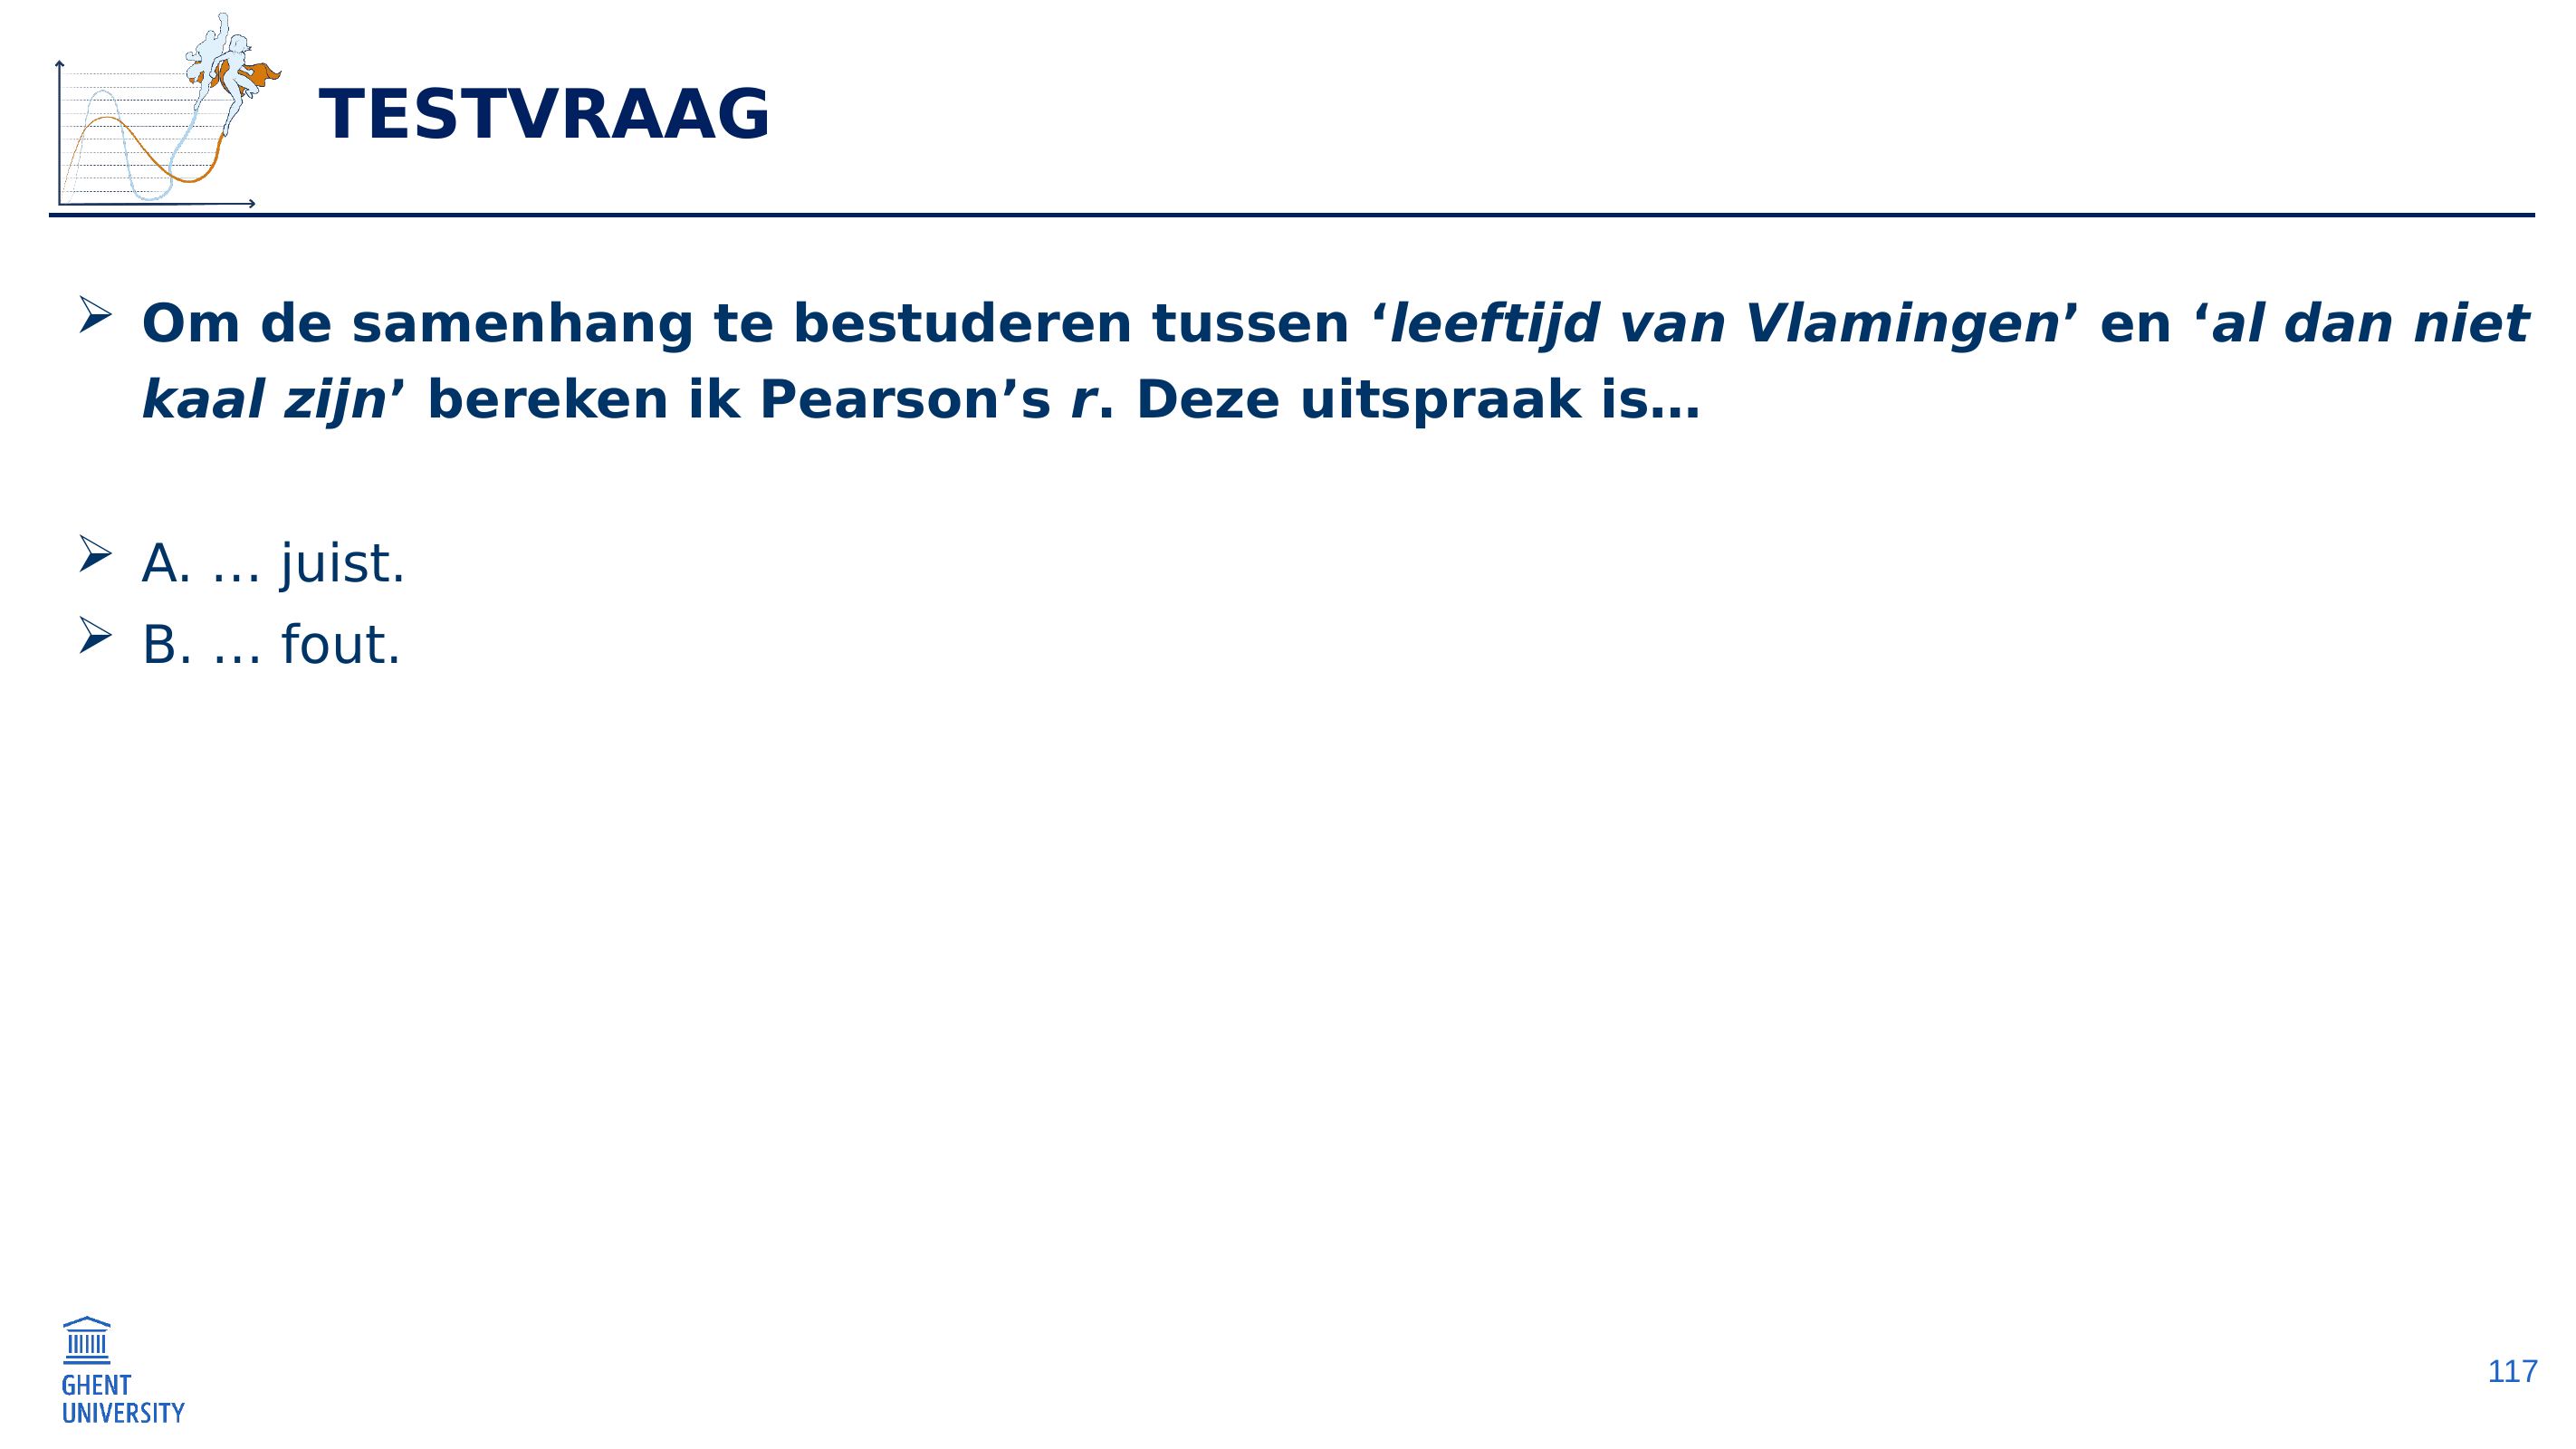

# testvraag
Om de samenhang te bestuderen tussen ‘leeftijd van Vlamingen’ en ‘al dan niet kaal zijn’ bereken ik Pearson’s r. Deze uitspraak is…

A. … juist.
B. … fout.
117